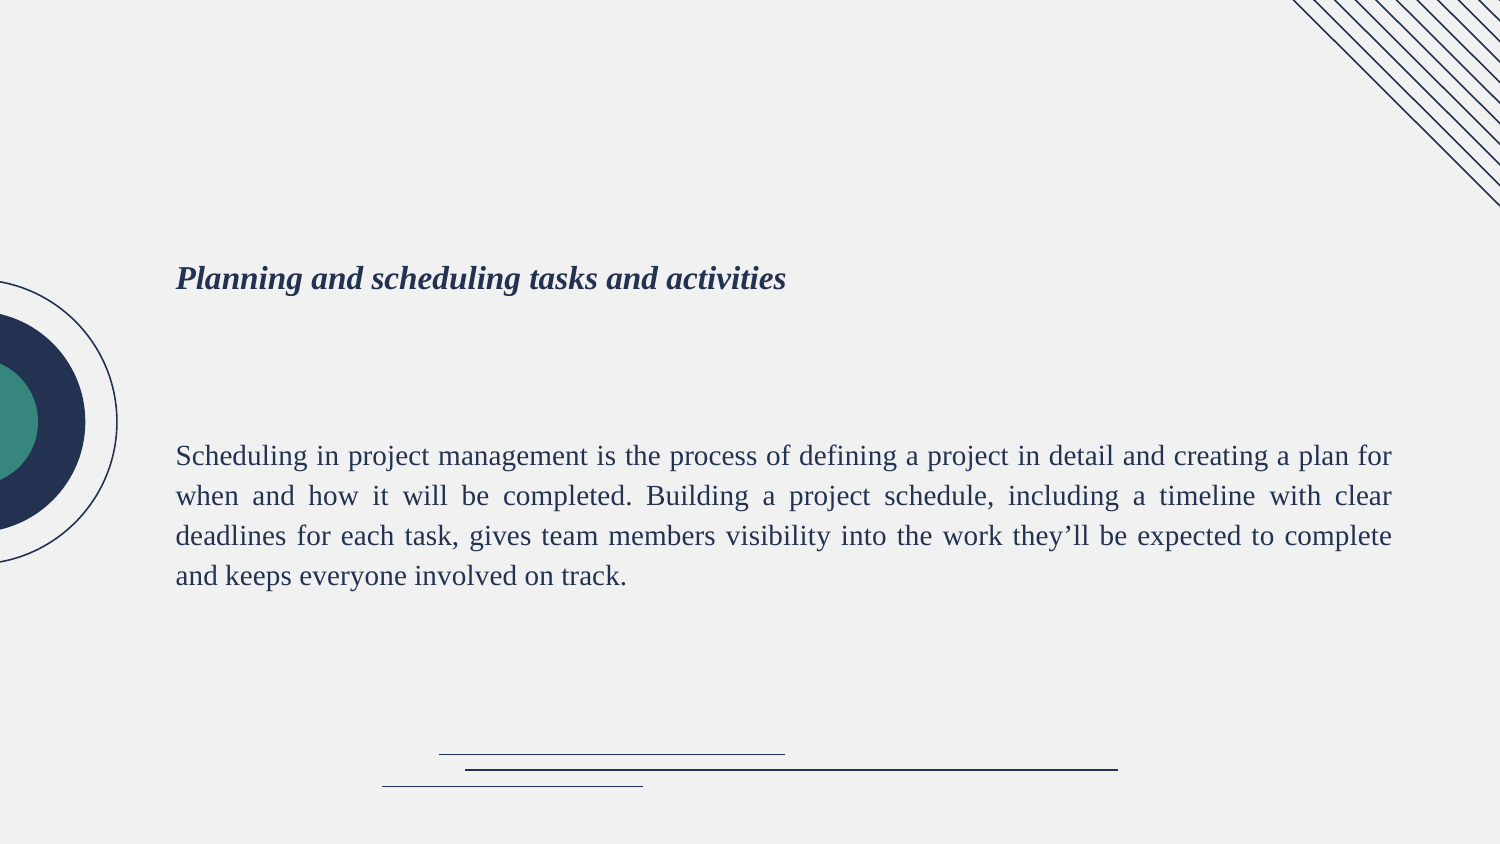

# Planning and scheduling tasks and activities
Scheduling in project management is the process of defining a project in detail and creating a plan for when and how it will be completed. Building a project schedule, including a timeline with clear deadlines for each task, gives team members visibility into the work they’ll be expected to complete and keeps everyone involved on track.